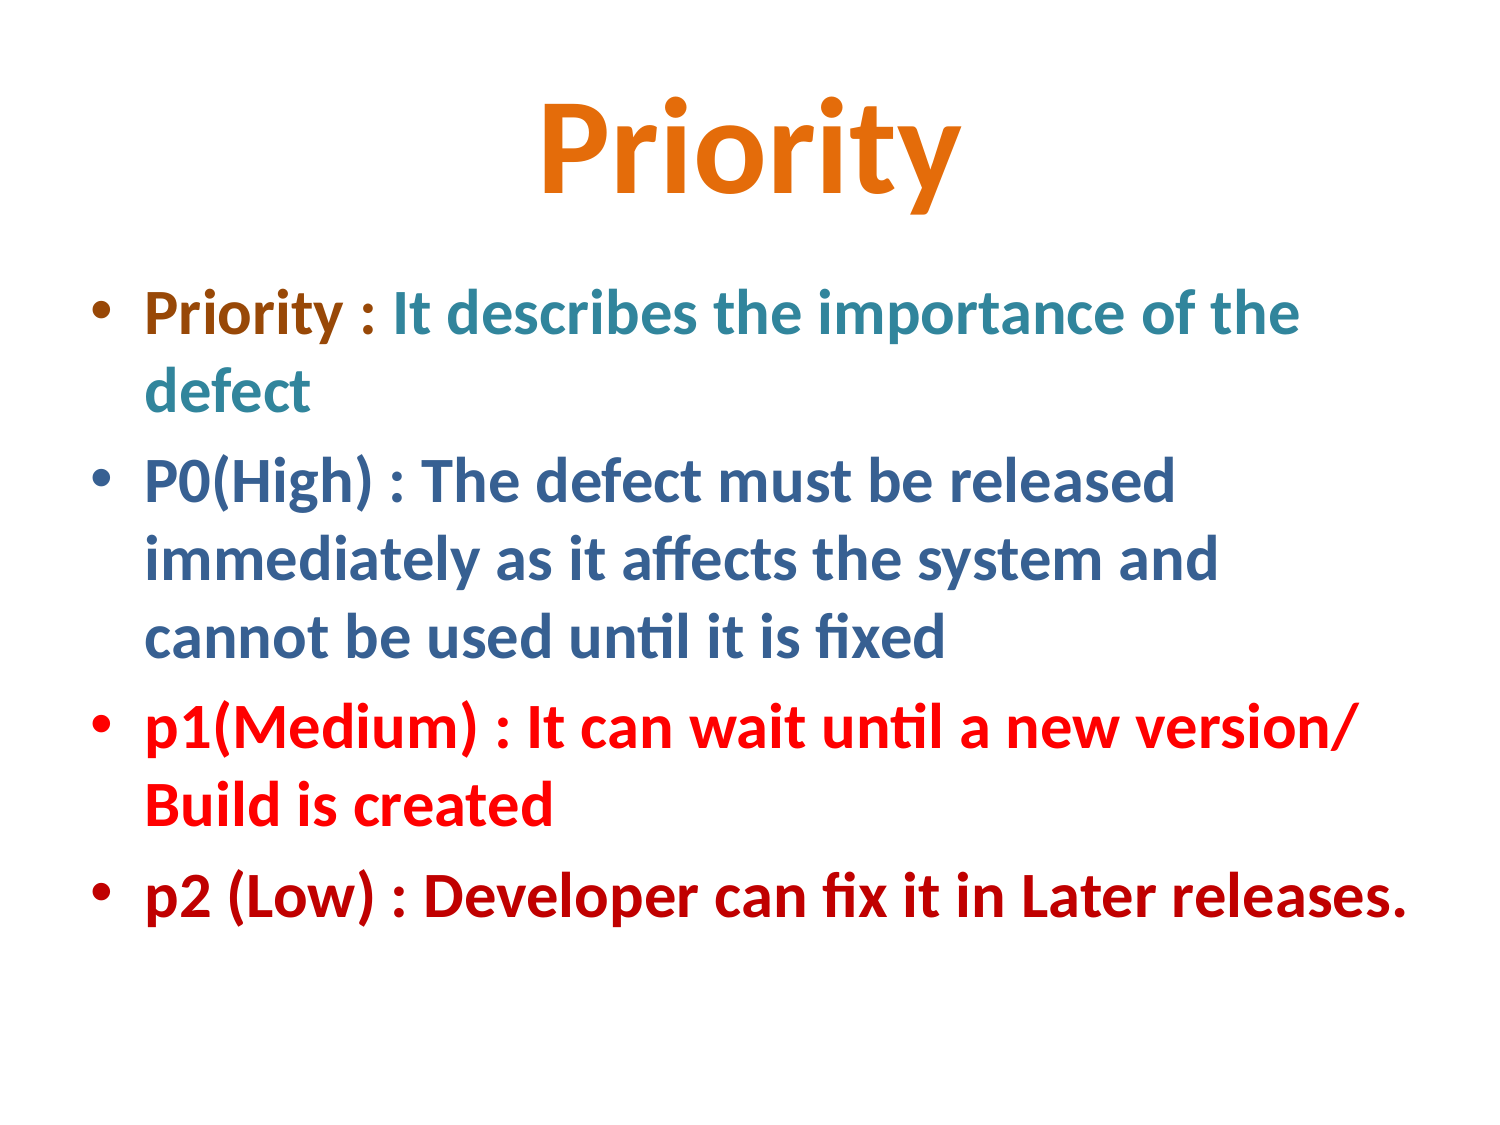

# Priority
Priority : It describes the importance of the defect
P0(High) : The defect must be released immediately as it affects the system and cannot be used until it is fixed
p1(Medium) : It can wait until a new version/ Build is created
p2 (Low) : Developer can fix it in Later releases.